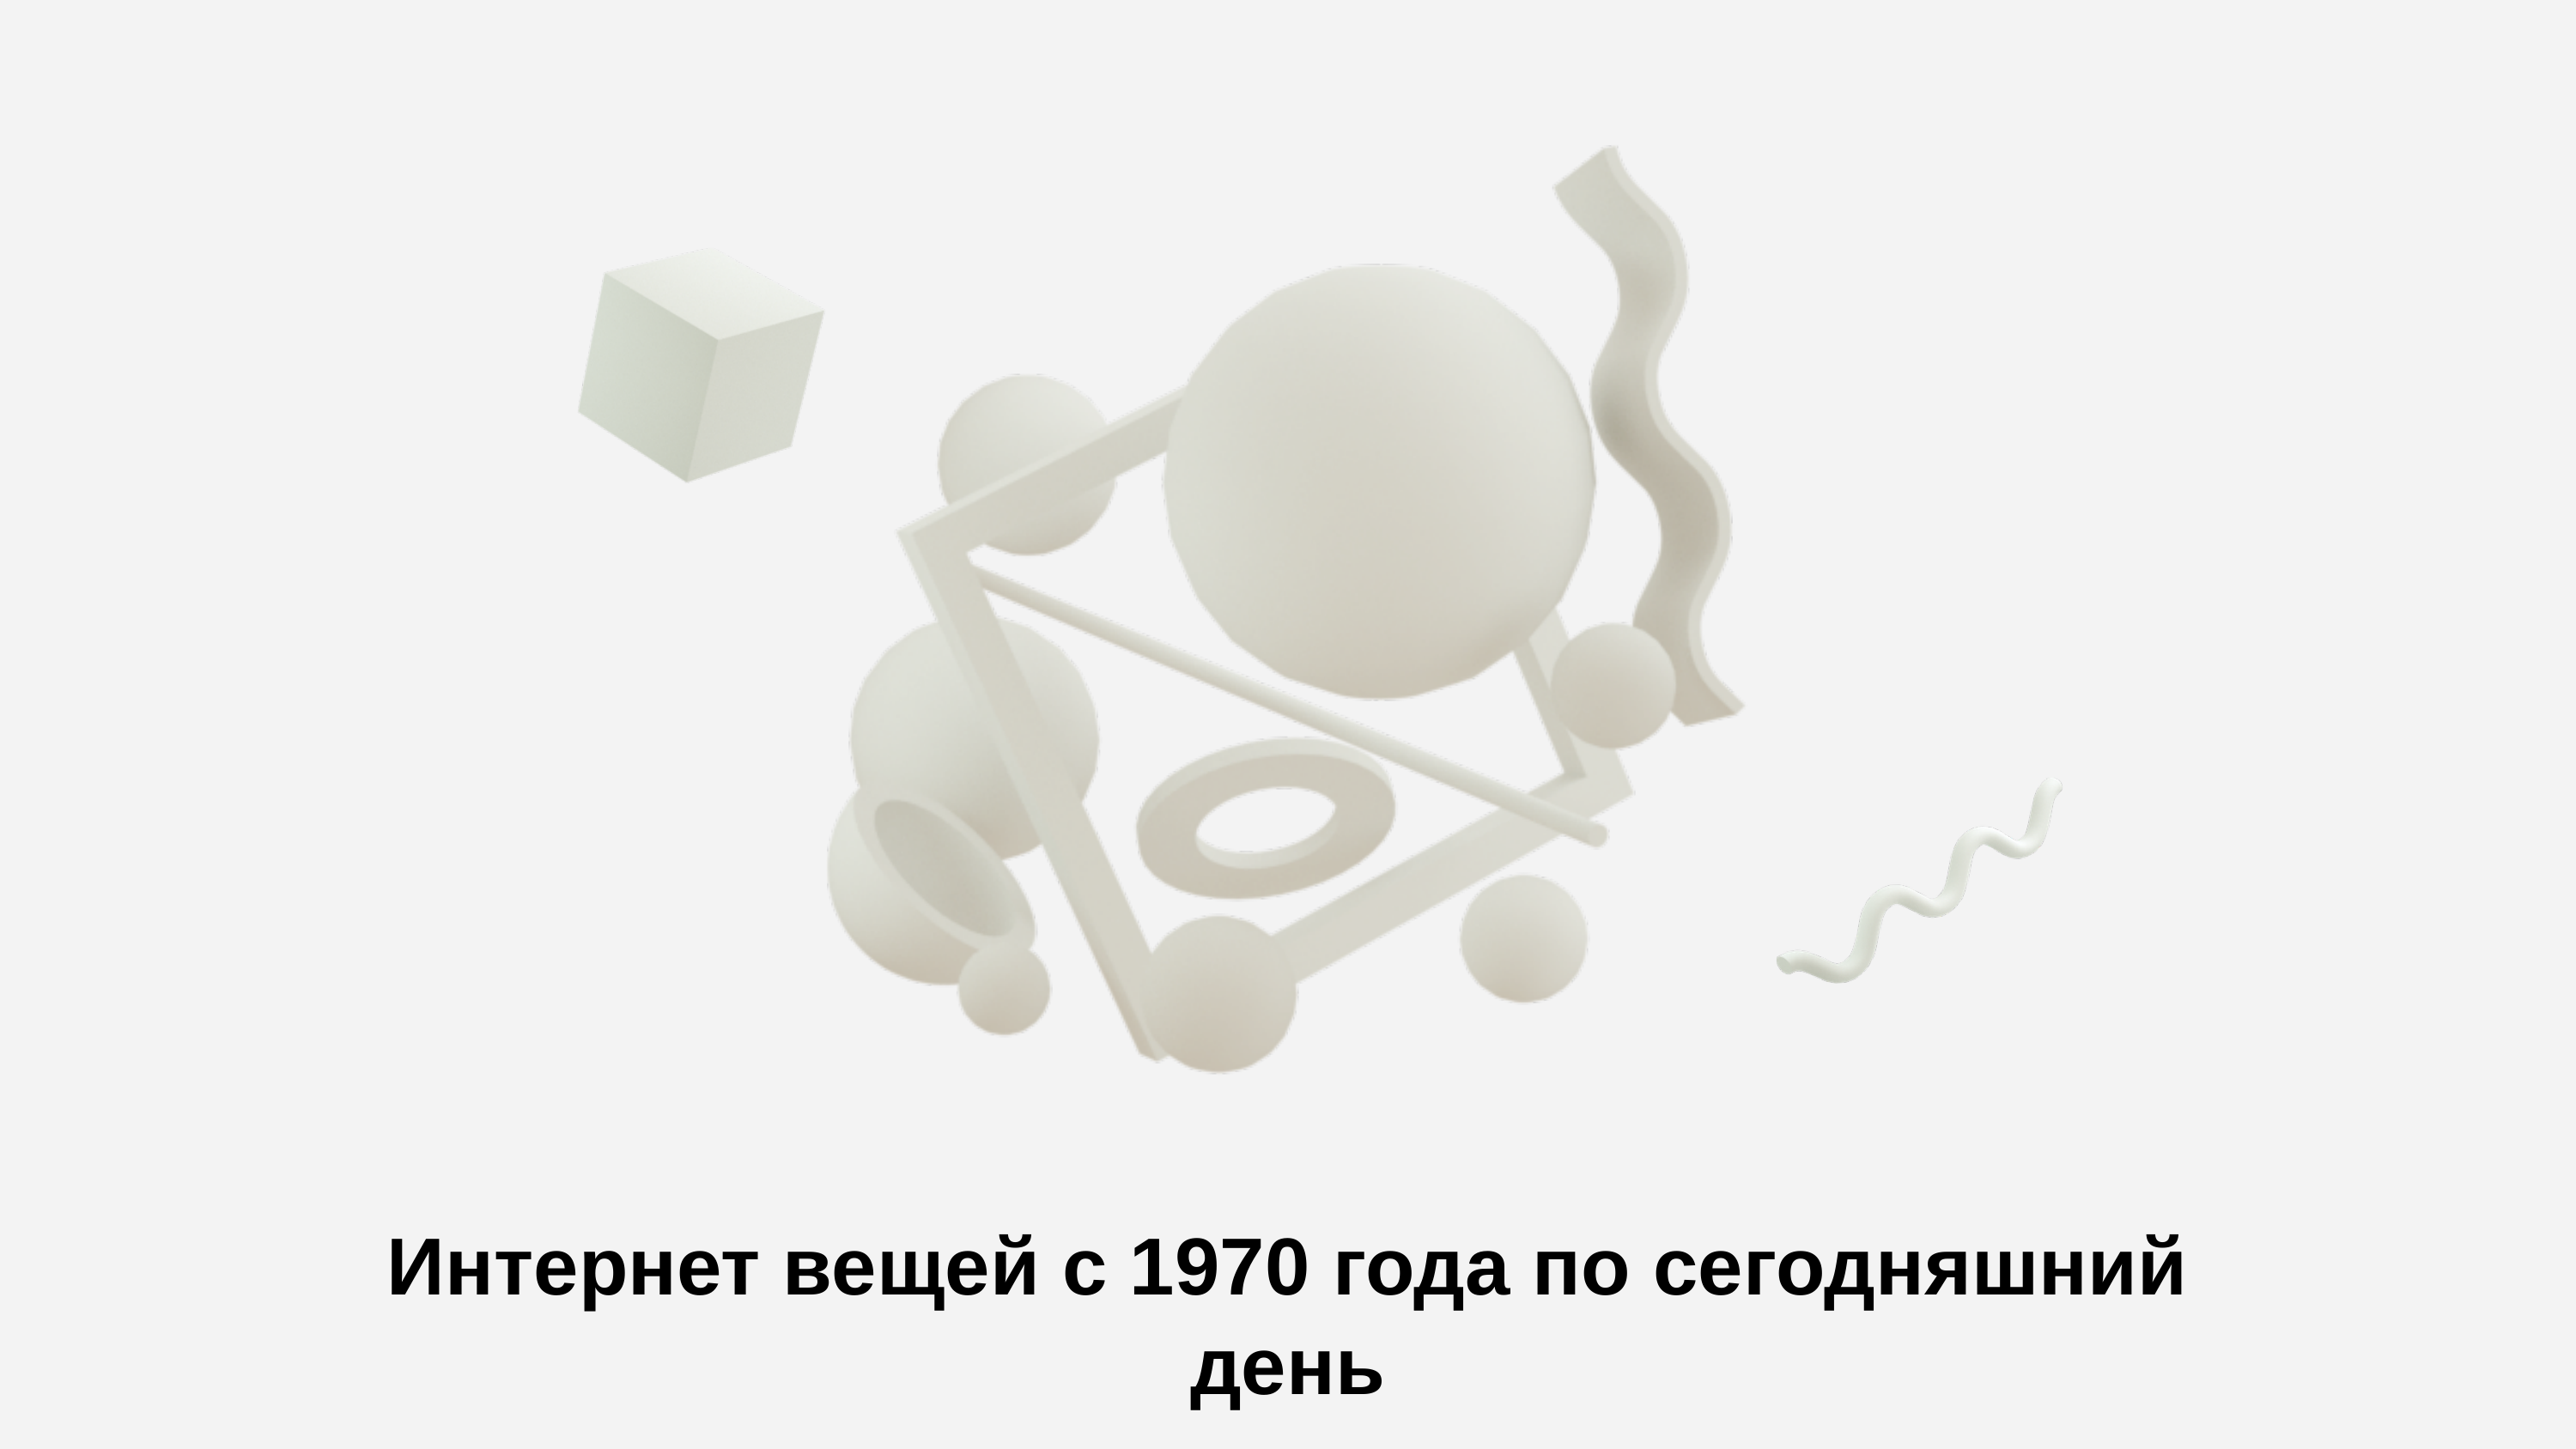

Интернет вещей с 1970 года по сегодняшний день